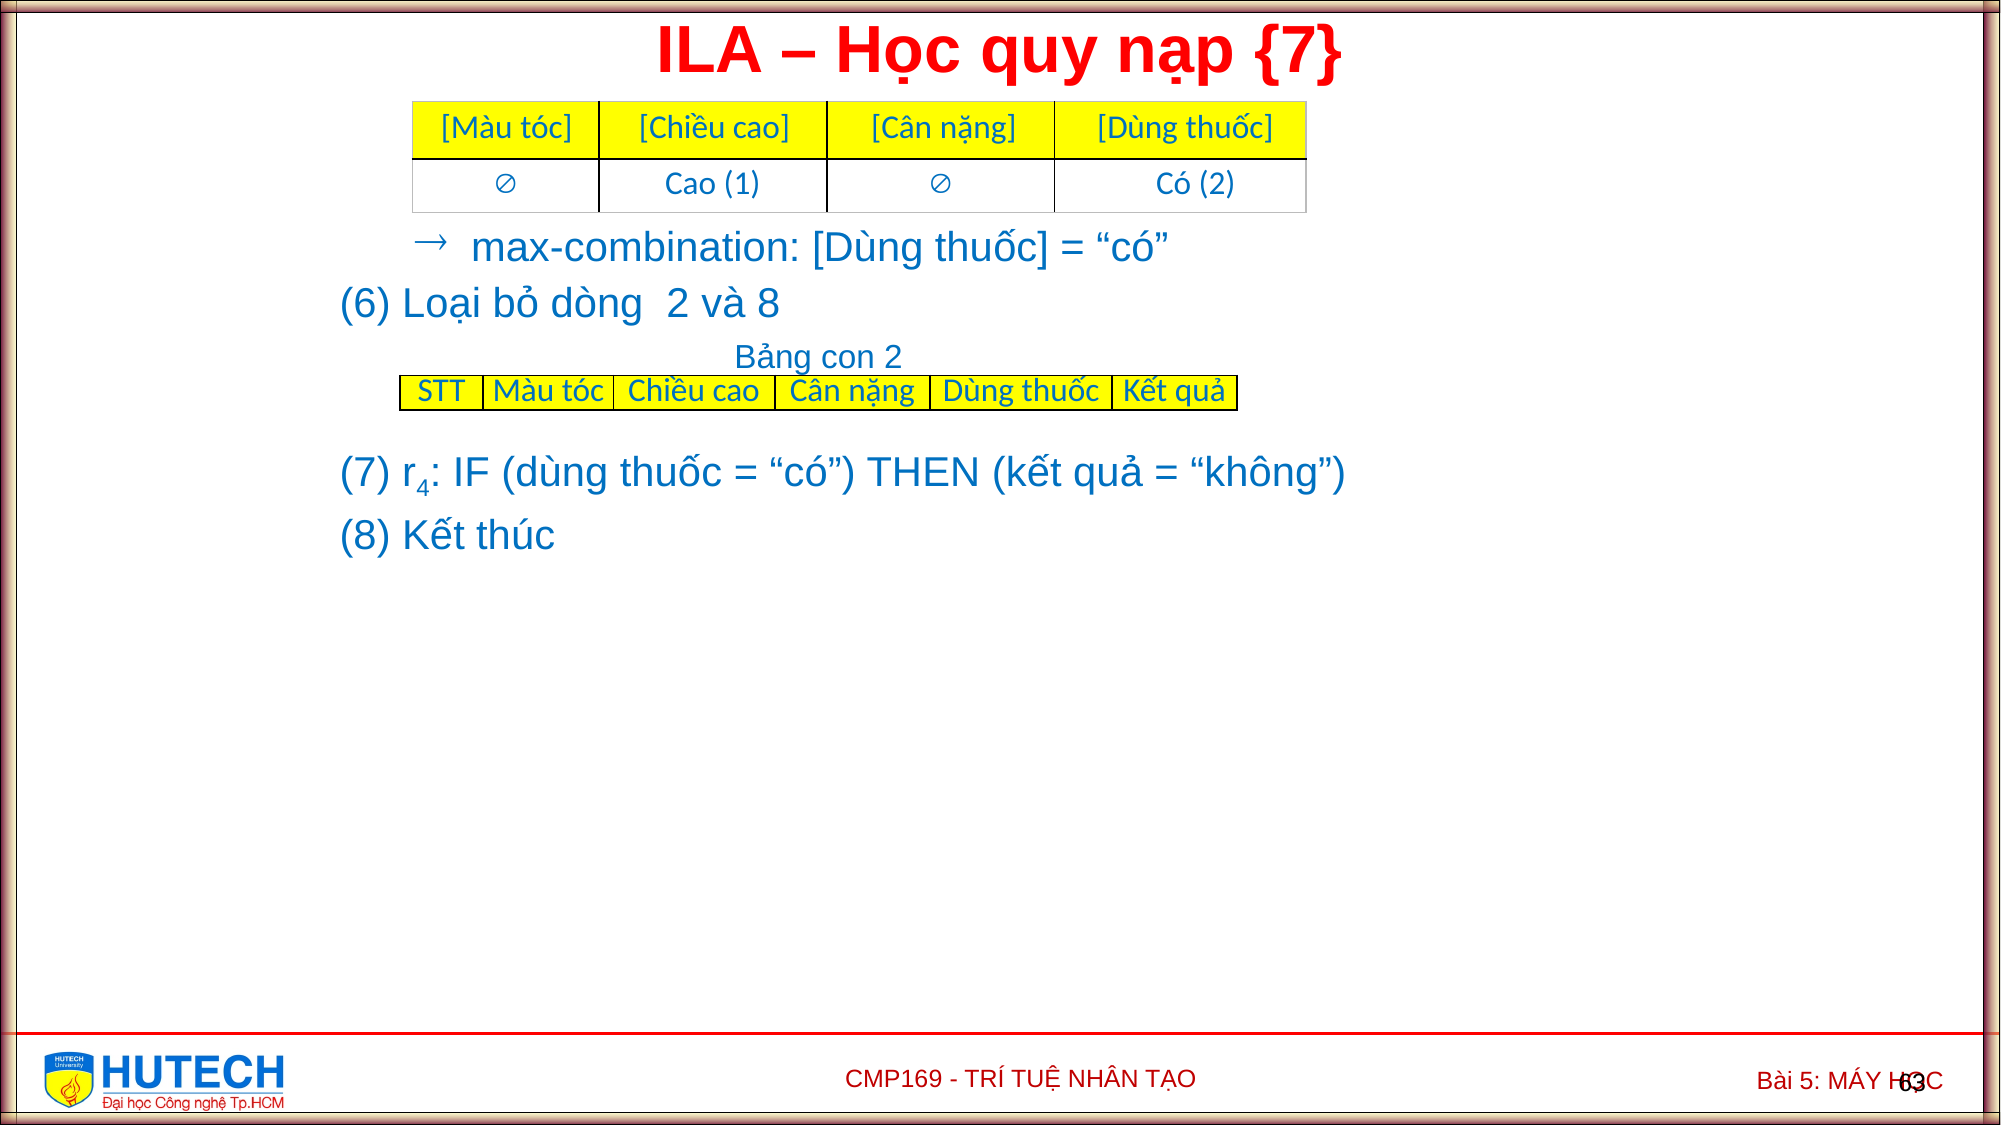

ILA – Học quy nạp {7}
| [Màu tóc] | [Chiều cao] | [Cân nặng] | [Dùng thuốc] |
| --- | --- | --- | --- |
| ∅ | Cao (1) | ∅ | Có (2) |
max-combination: [Dùng thuốc] = “có”
(6) Loại bỏ dòng  2 và 8
| Bảng con 2 |  |  |  |  |  |
| --- | --- | --- | --- | --- | --- |
| STT | Màu tóc | Chiều cao | Cân nặng | Dùng thuốc | Kết quả |
(7) r4: IF (dùng thuốc = “có”) THEN (kết quả = “không”)
(8) Kết thúc

63